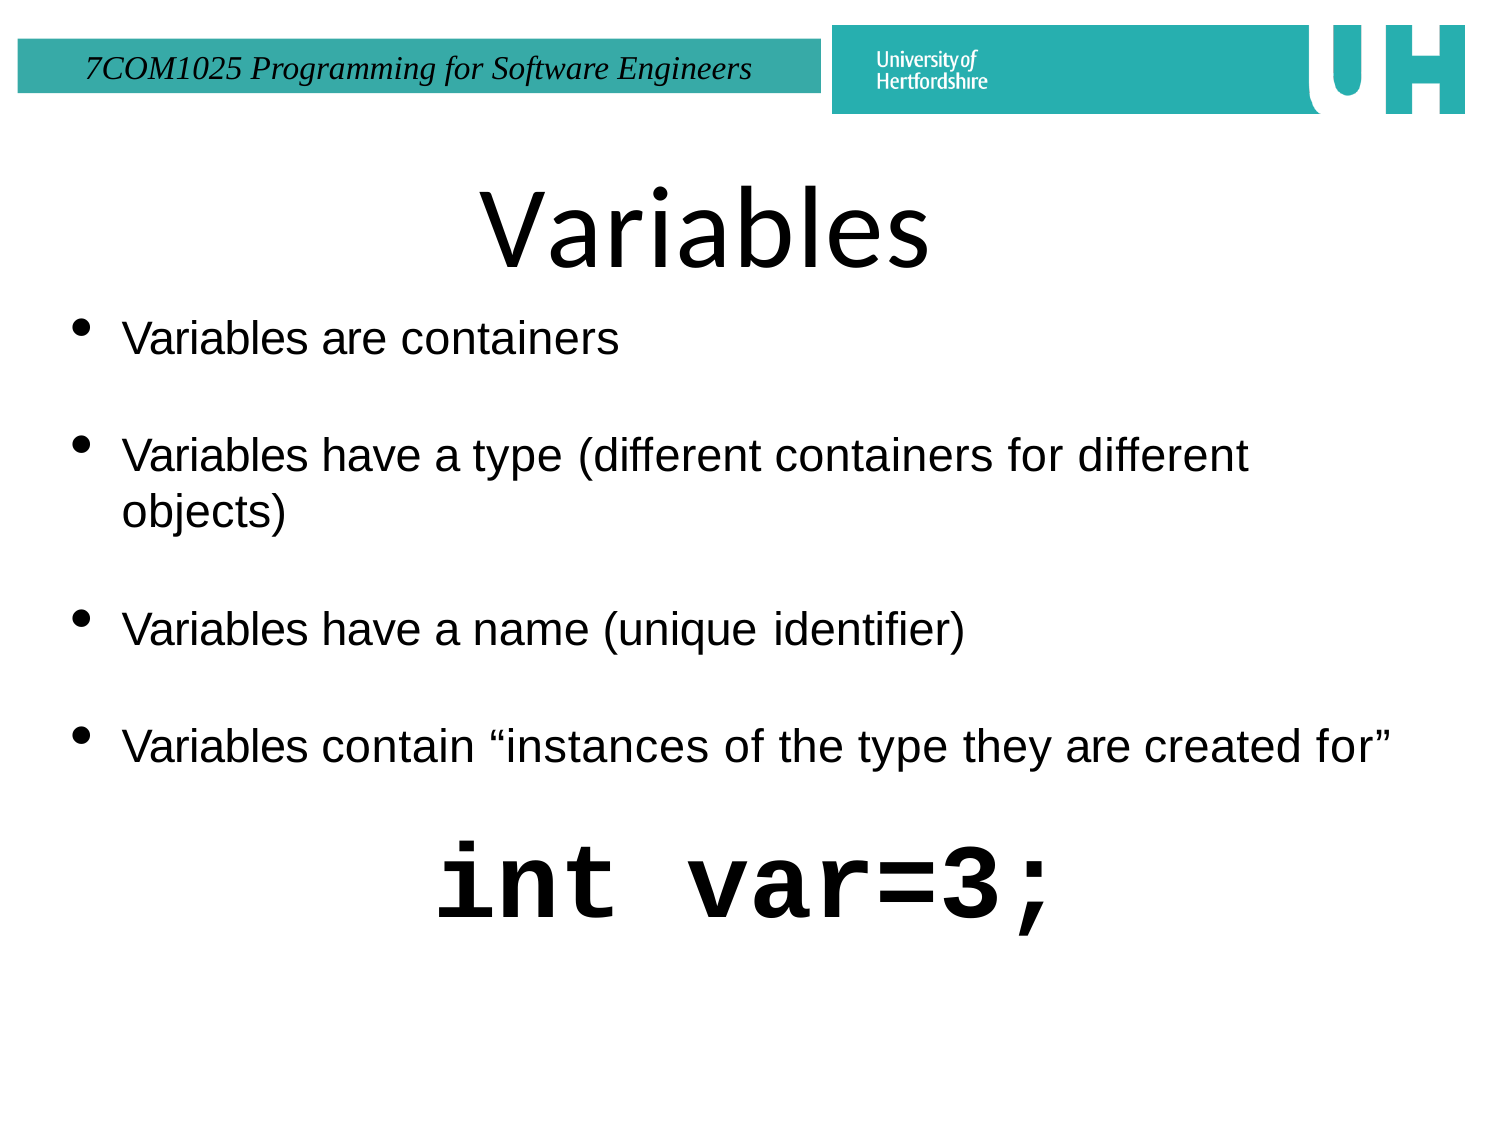

# Variables
Variables are containers
Variables have a type (diﬀerent containers for diﬀerent objects)
Variables have a name (unique identifier)
Variables contain “instances of the type they are created for”
int var=3;